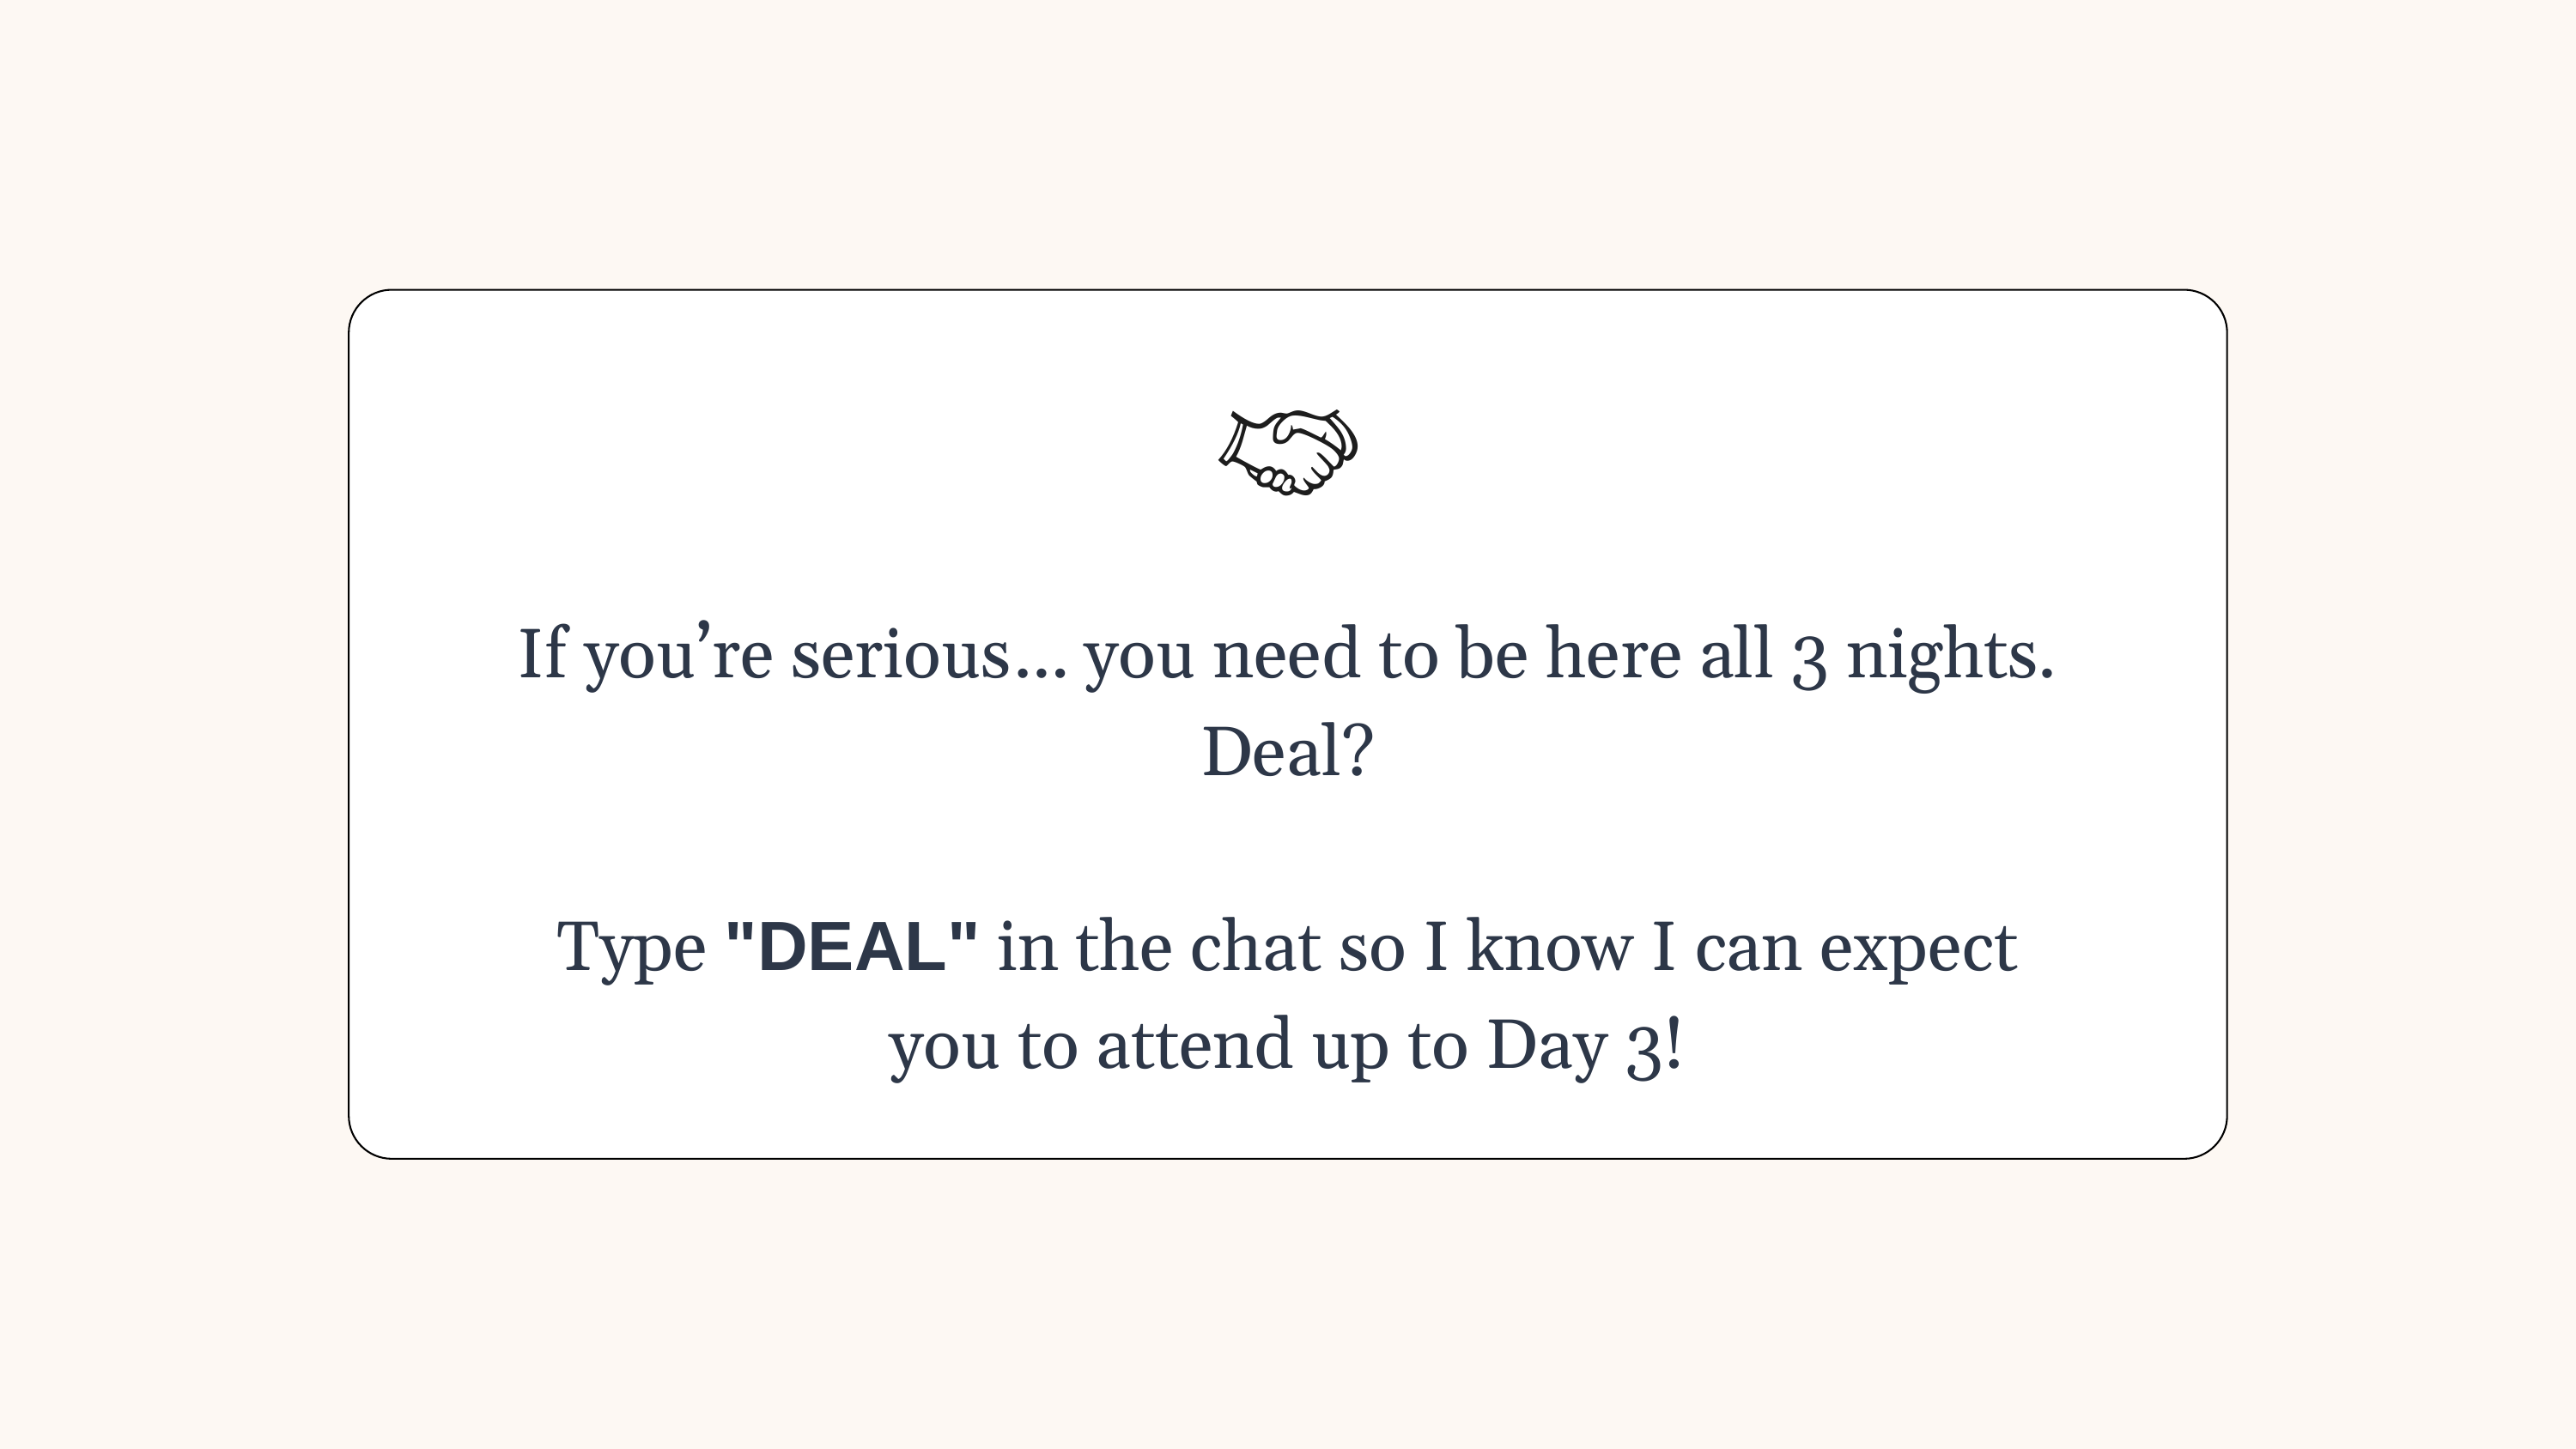

🤝
If you’re serious… you need to be here all 3 nights. Deal?

Type "DEAL" in the chat so I know I can expect you to attend up to Day 3!